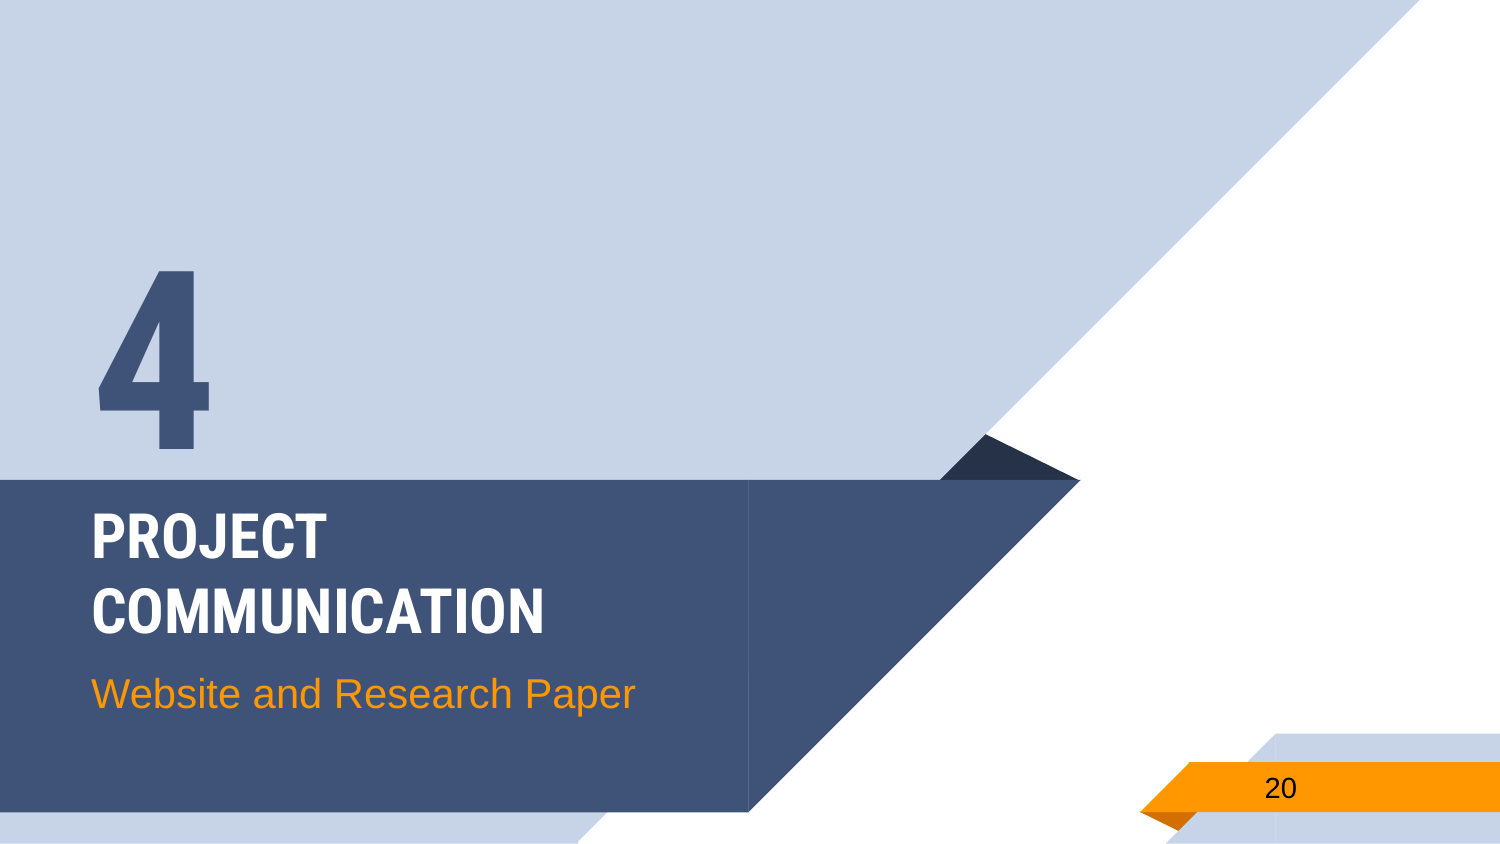

4
# PROJECT COMMUNICATION
Website and Research Paper
20